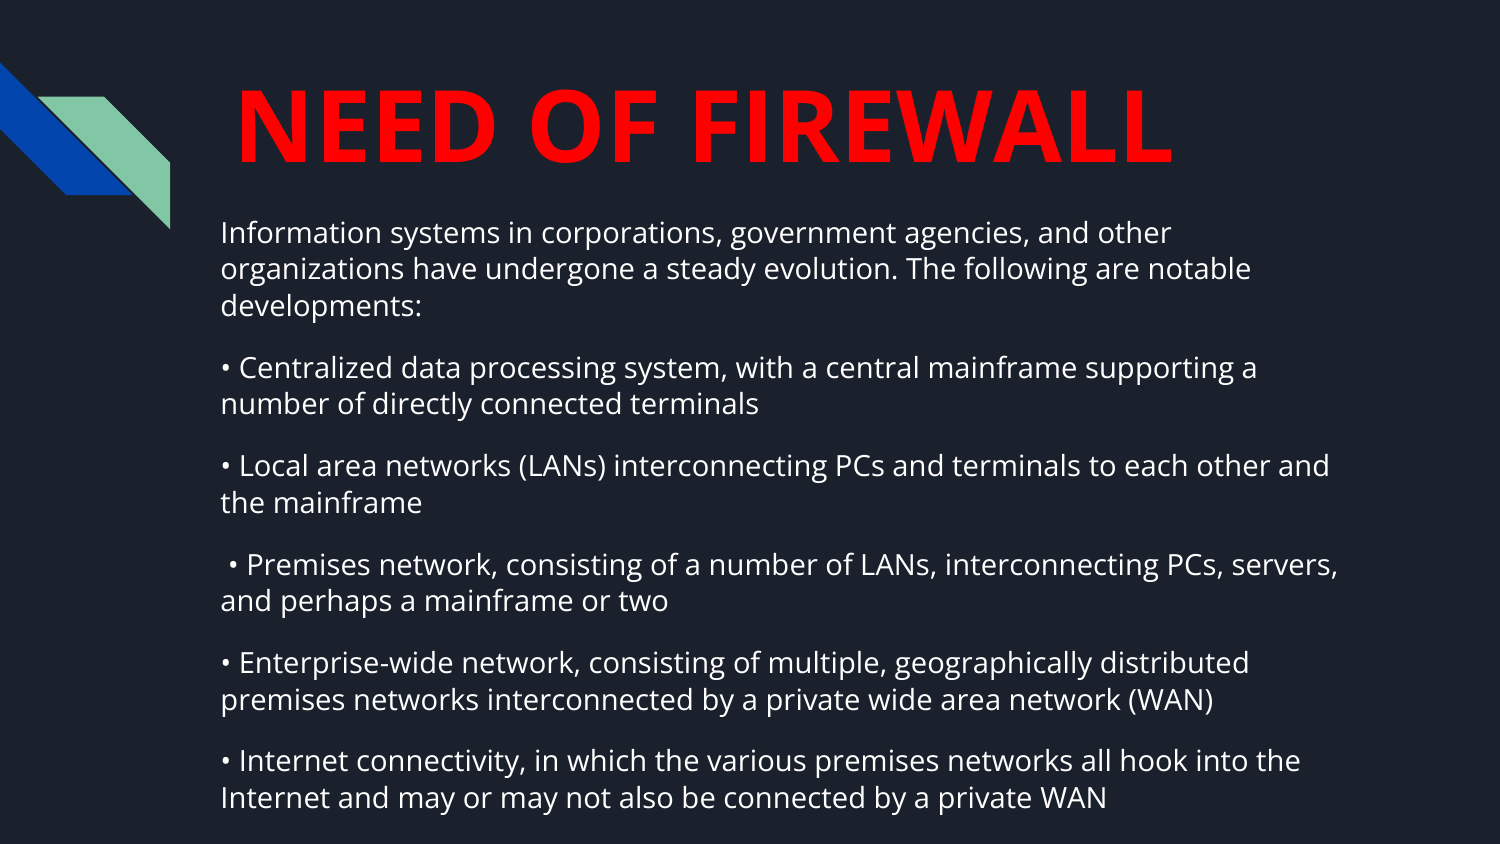

# NEED OF FIREWALL
Information systems in corporations, government agencies, and other organizations have undergone a steady evolution. The following are notable developments:
• Centralized data processing system, with a central mainframe supporting a number of directly connected terminals
• Local area networks (LANs) interconnecting PCs and terminals to each other and the mainframe
 • Premises network, consisting of a number of LANs, interconnecting PCs, servers, and perhaps a mainframe or two
• Enterprise-wide network, consisting of multiple, geographically distributed premises networks interconnected by a private wide area network (WAN)
• Internet connectivity, in which the various premises networks all hook into the Internet and may or may not also be connected by a private WAN